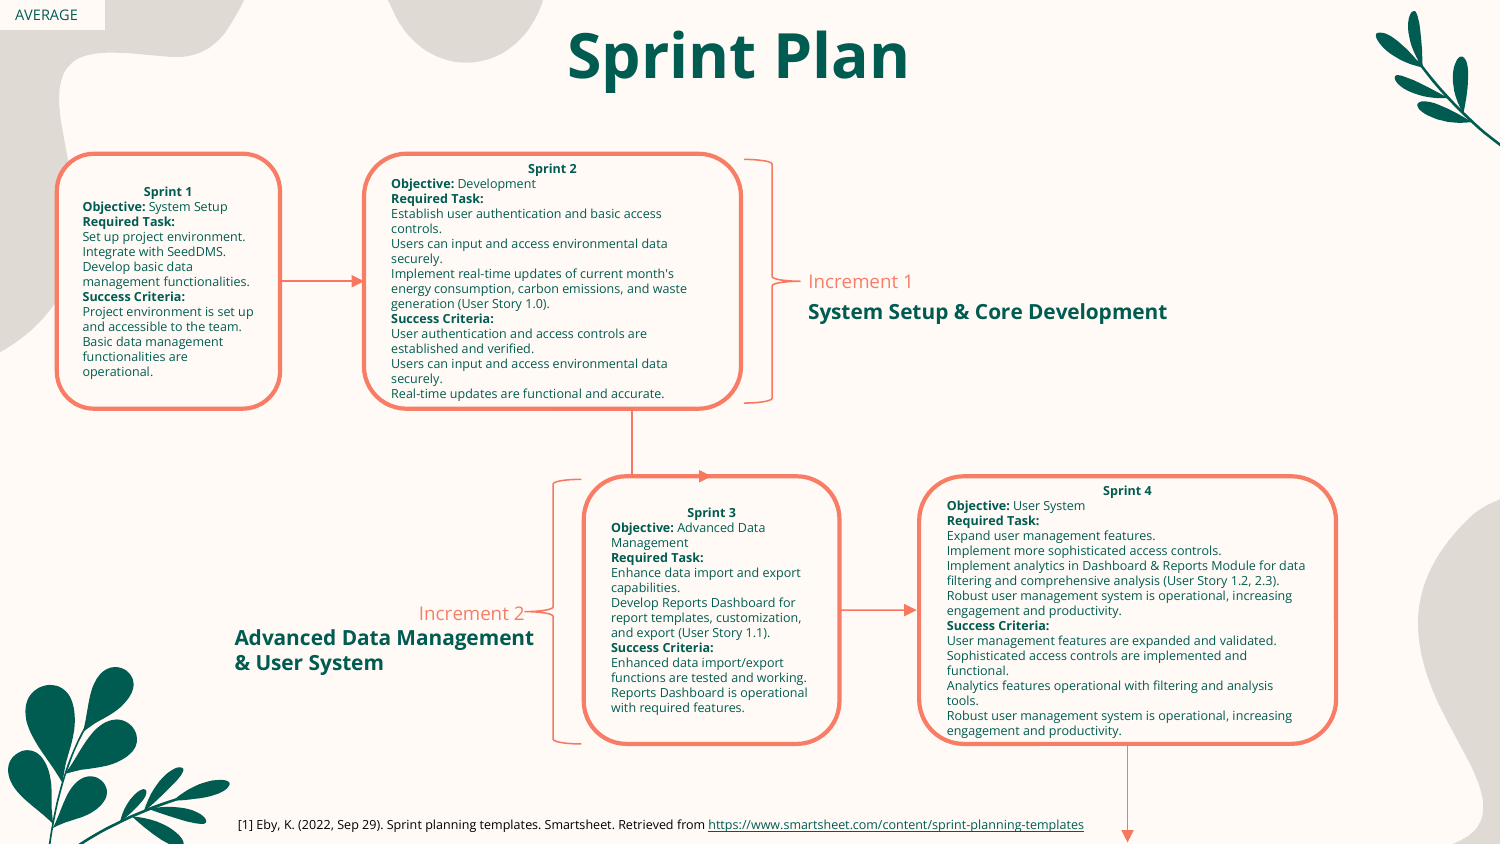

AVERAGE
# Sprint Plan
Sprint 1
Objective: System Setup
Required Task:
Set up project environment.
Integrate with SeedDMS.
Develop basic data management functionalities.
Success Criteria:
Project environment is set up and accessible to the team.
Basic data management functionalities are operational.
Sprint 2
Objective: Development
Required Task:
Establish user authentication and basic access controls.
Users can input and access environmental data securely.
Implement real-time updates of current month's energy consumption, carbon emissions, and waste generation (User Story 1.0).
Success Criteria:
User authentication and access controls are established and verified.
Users can input and access environmental data securely.
Real-time updates are functional and accurate.

Increment 1
System Setup & Core Development
Sprint 4
Objective: User System
Required Task:
Expand user management features.
Implement more sophisticated access controls.
Implement analytics in Dashboard & Reports Module for data filtering and comprehensive analysis (User Story 1.2, 2.3).
Robust user management system is operational, increasing engagement and productivity.
Success Criteria:
User management features are expanded and validated.
Sophisticated access controls are implemented and functional.
Analytics features operational with filtering and analysis tools.
Robust user management system is operational, increasing engagement and productivity.
Sprint 3
Objective: Advanced Data Management
Required Task:
Enhance data import and export capabilities.
Develop Reports Dashboard for report templates, customization, and export (User Story 1.1).
Success Criteria:
Enhanced data import/export functions are tested and working.
Reports Dashboard is operational with required features.
Increment 2
Advanced Data Management & User System

[1] Eby, K. (2022, Sep 29). Sprint planning templates. Smartsheet. Retrieved from https://www.smartsheet.com/content/sprint-planning-templates